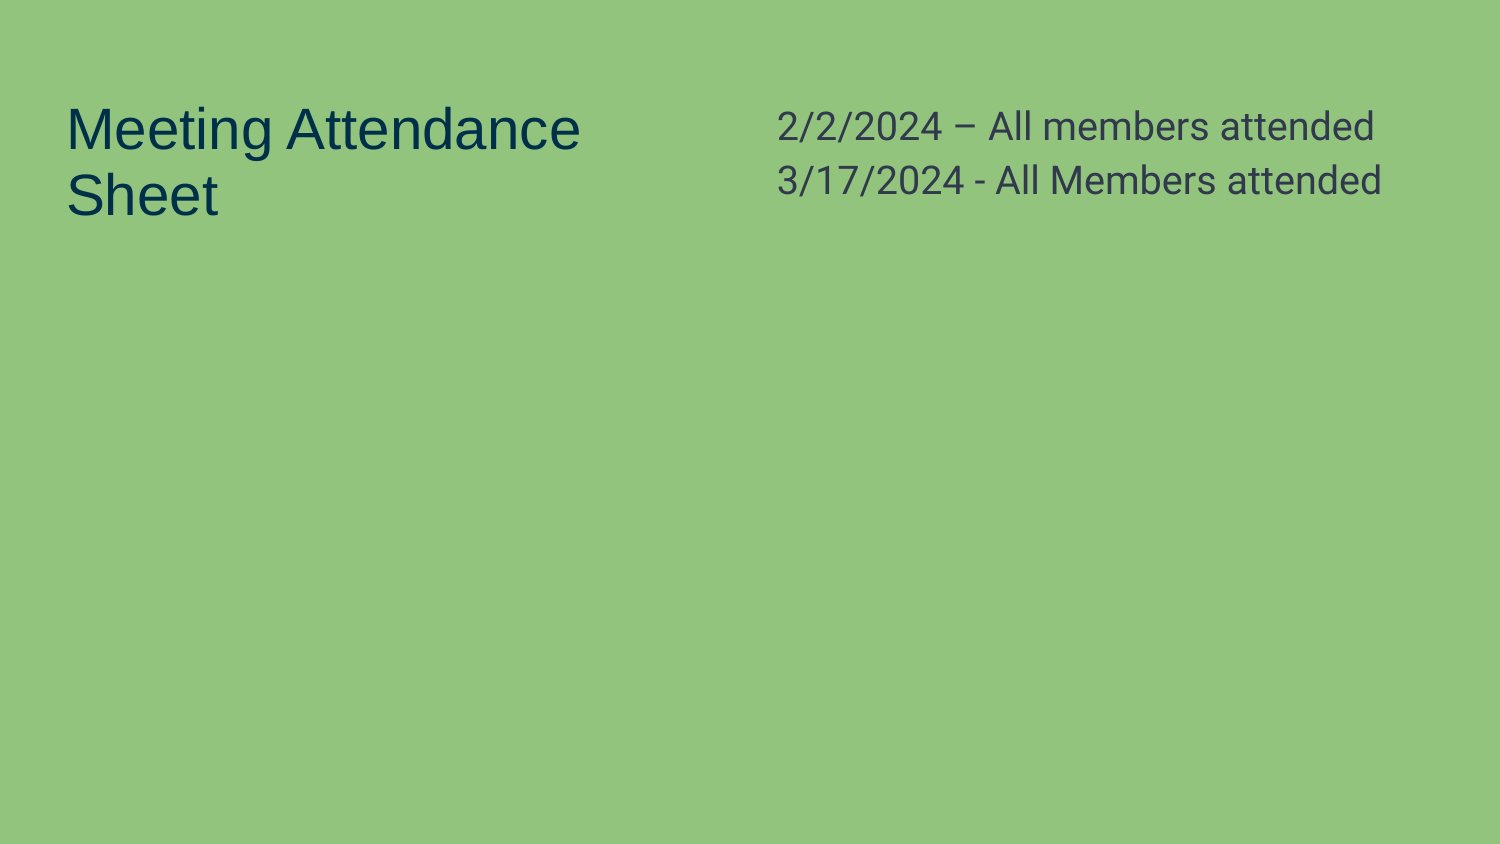

Meeting Attendance Sheet
2/2/2024 – All members attended
3/17/2024 - All Members attended